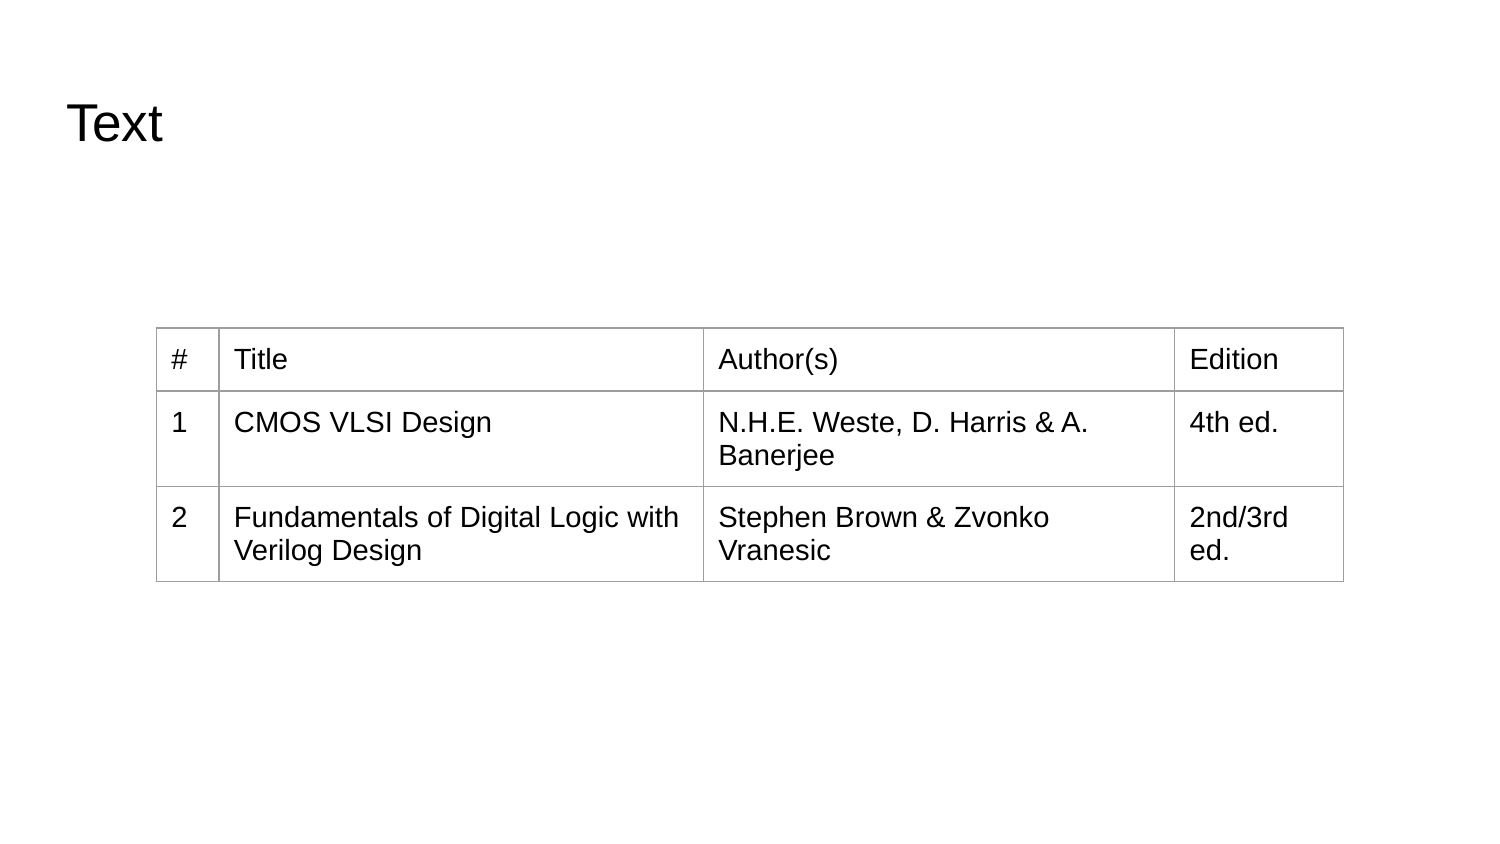

# Text

| # | Title | Author(s) | Edition |
| --- | --- | --- | --- |
| 1 | CMOS VLSI Design | N.H.E. Weste, D. Harris & A. Banerjee | 4th ed. |
| 2 | Fundamentals of Digital Logic with Verilog Design | Stephen Brown & Zvonko Vranesic | 2nd/3rd ed. |